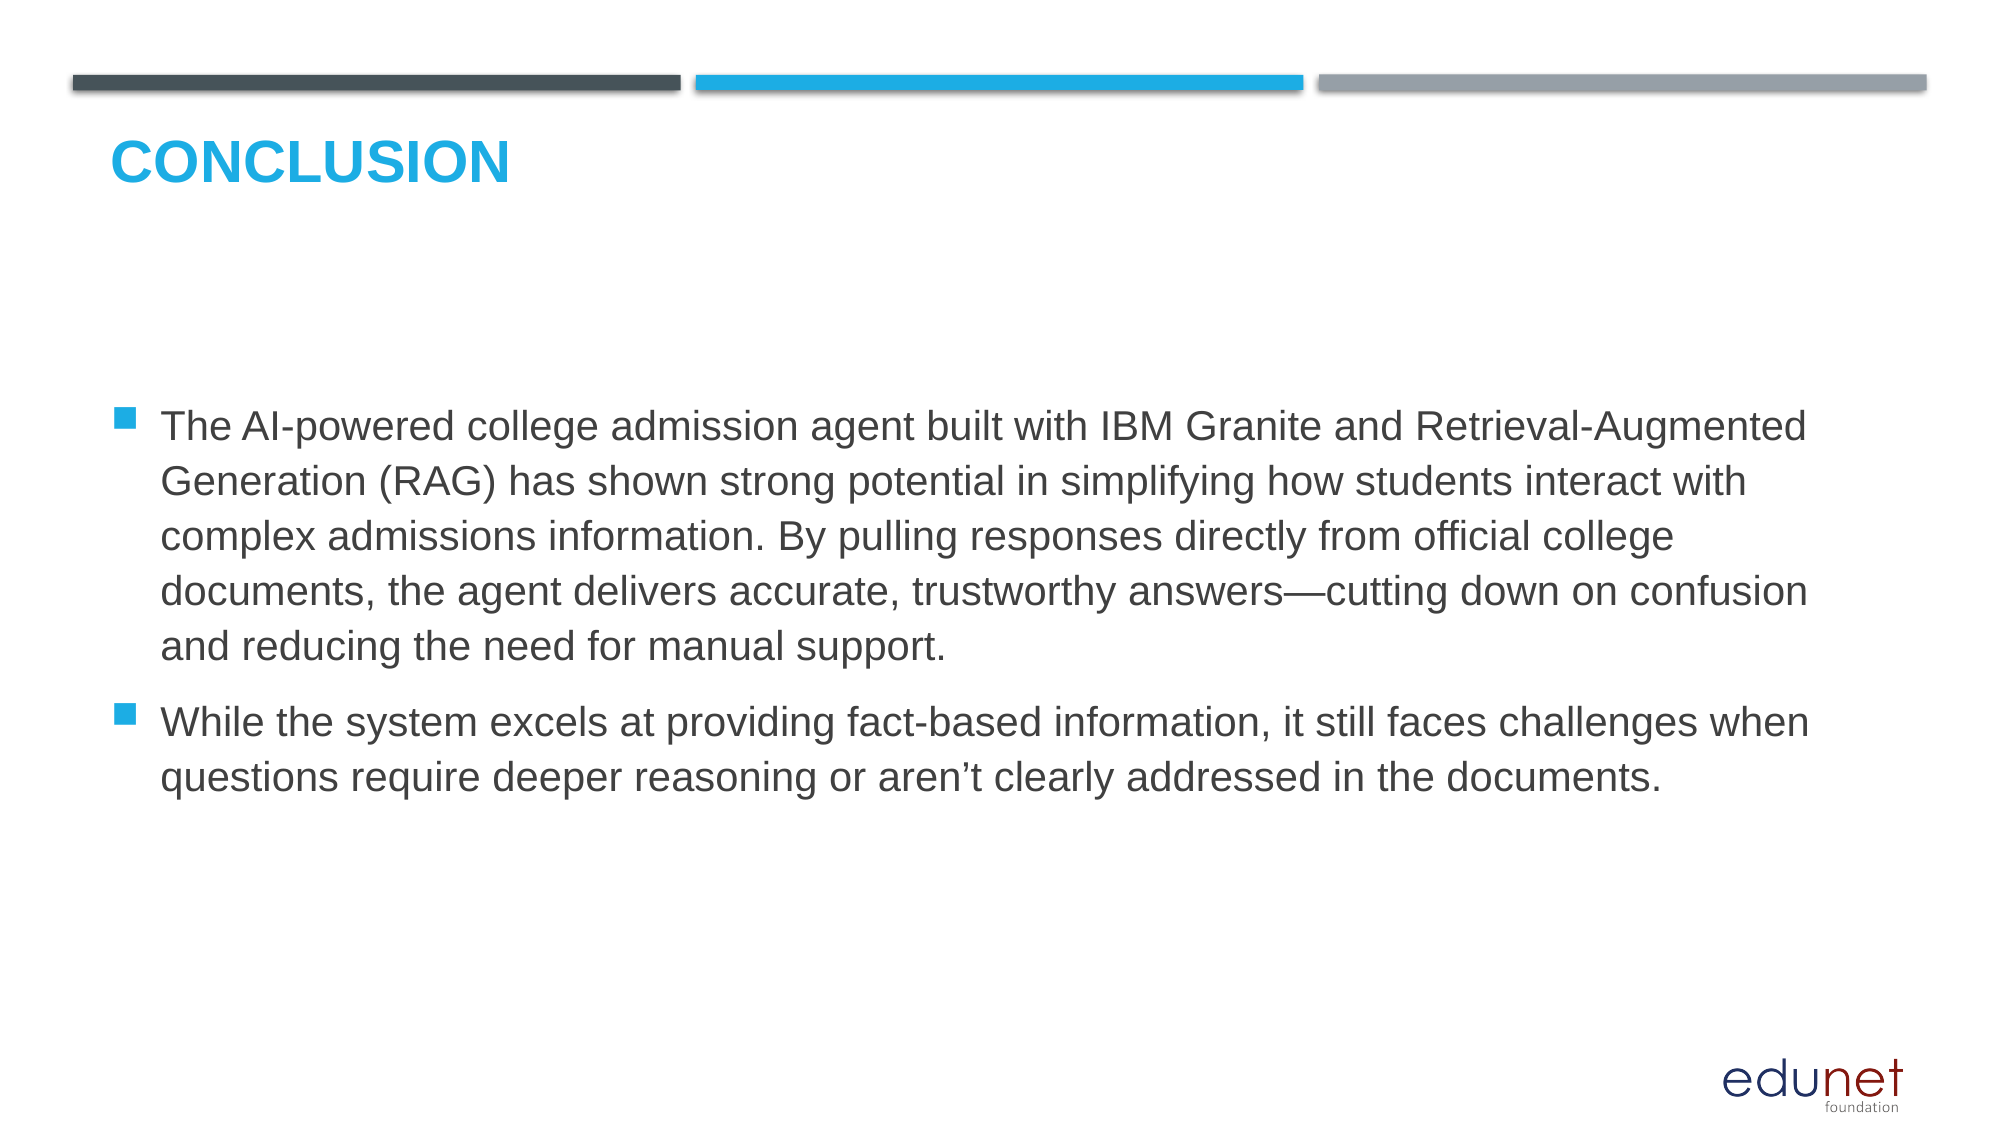

# Conclusion
The AI-powered college admission agent built with IBM Granite and Retrieval-Augmented Generation (RAG) has shown strong potential in simplifying how students interact with complex admissions information. By pulling responses directly from official college documents, the agent delivers accurate, trustworthy answers—cutting down on confusion and reducing the need for manual support.
While the system excels at providing fact-based information, it still faces challenges when questions require deeper reasoning or aren’t clearly addressed in the documents.